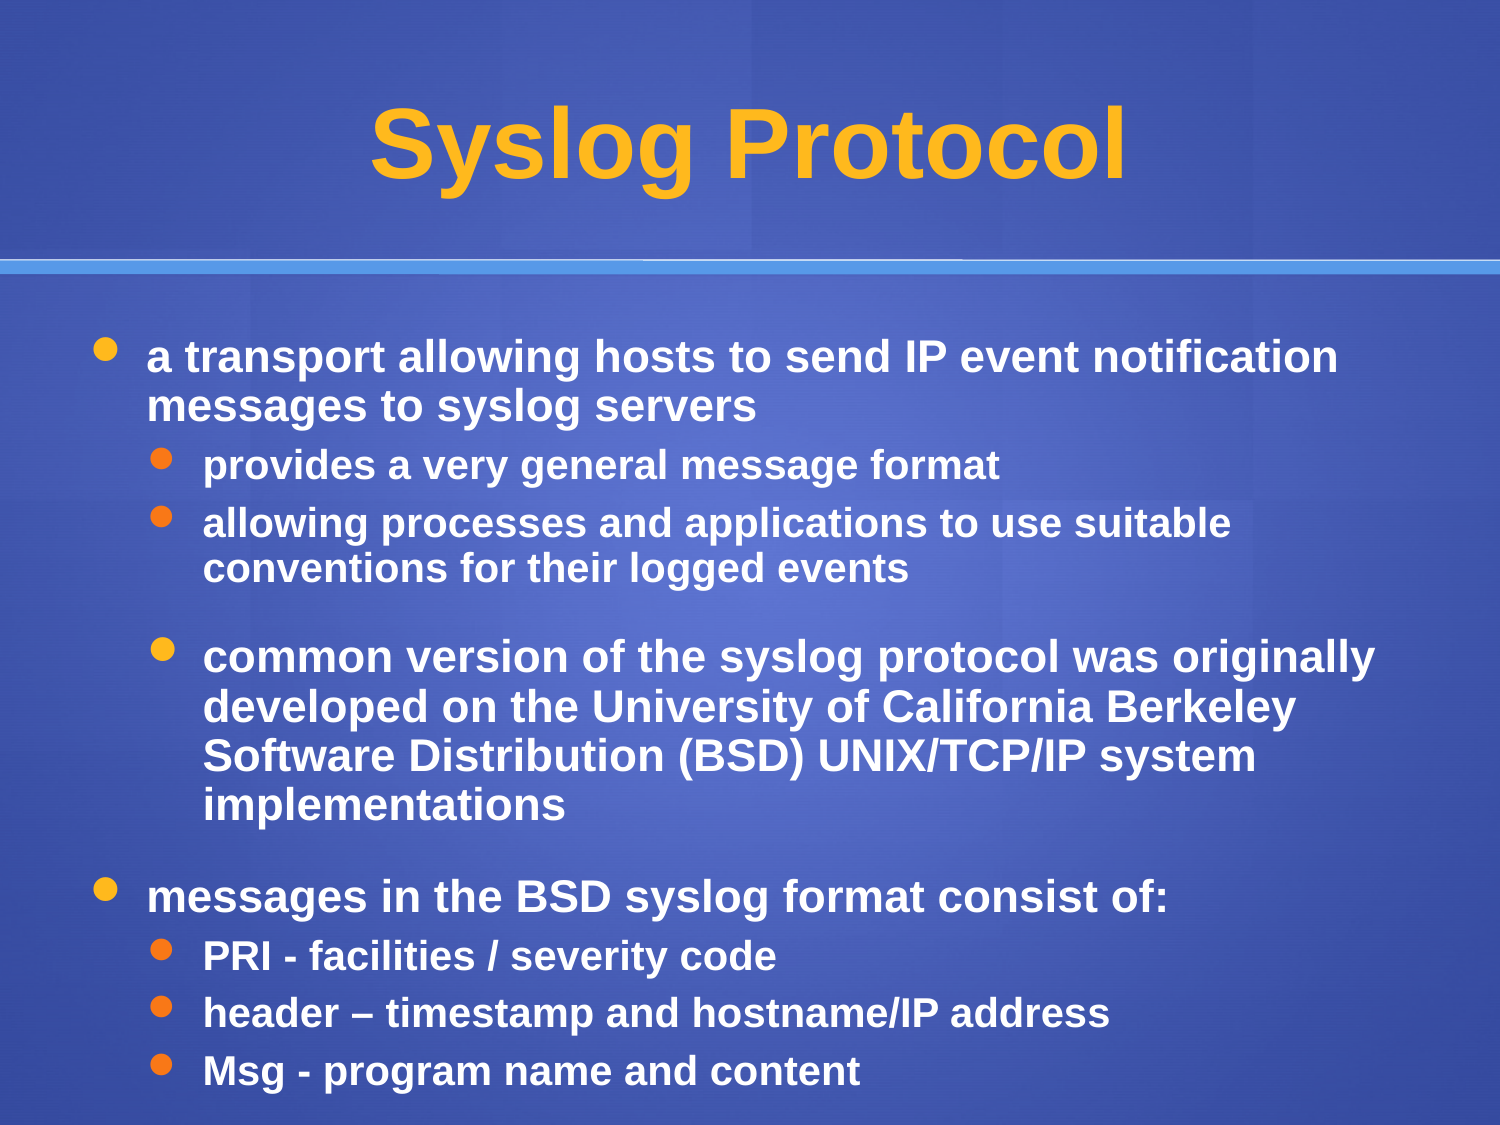

# Syslog Protocol
a transport allowing hosts to send IP event notification messages to syslog servers
provides a very general message format
allowing processes and applications to use suitable conventions for their logged events
common version of the syslog protocol was originally developed on the University of California Berkeley Software Distribution (BSD) UNIX/TCP/IP system implementations
messages in the BSD syslog format consist of:
PRI - facilities / severity code
header – timestamp and hostname/IP address
Msg - program name and content